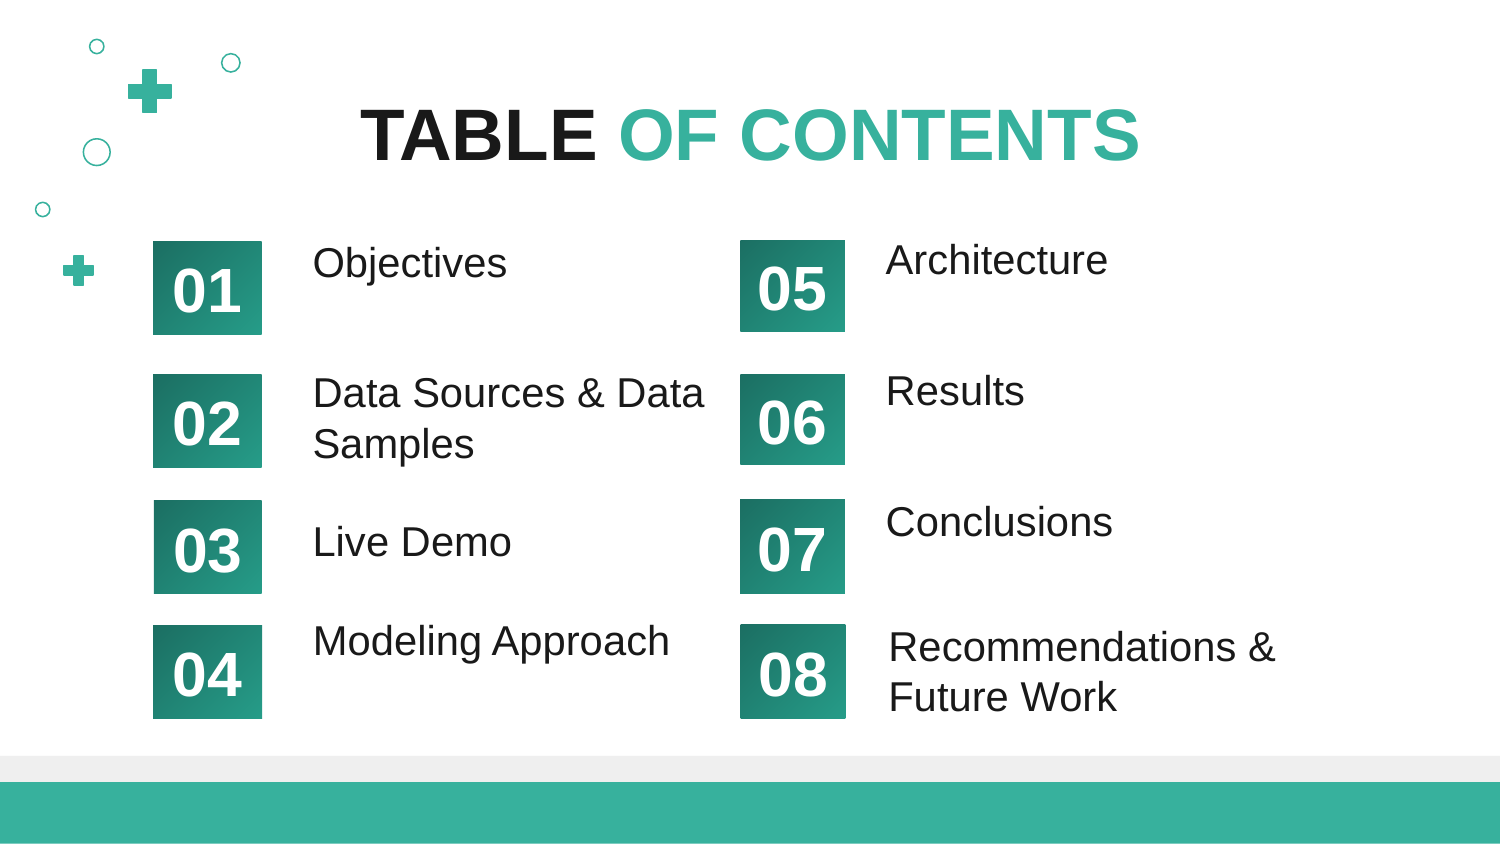

# TABLE OF CONTENTS
Architecture
Objectives
05
01
Results
02
06
Data Sources & Data Samples
Conclusions
07
03
Live Demo

Modeling Approach
08
04
Recommendations & Future Work